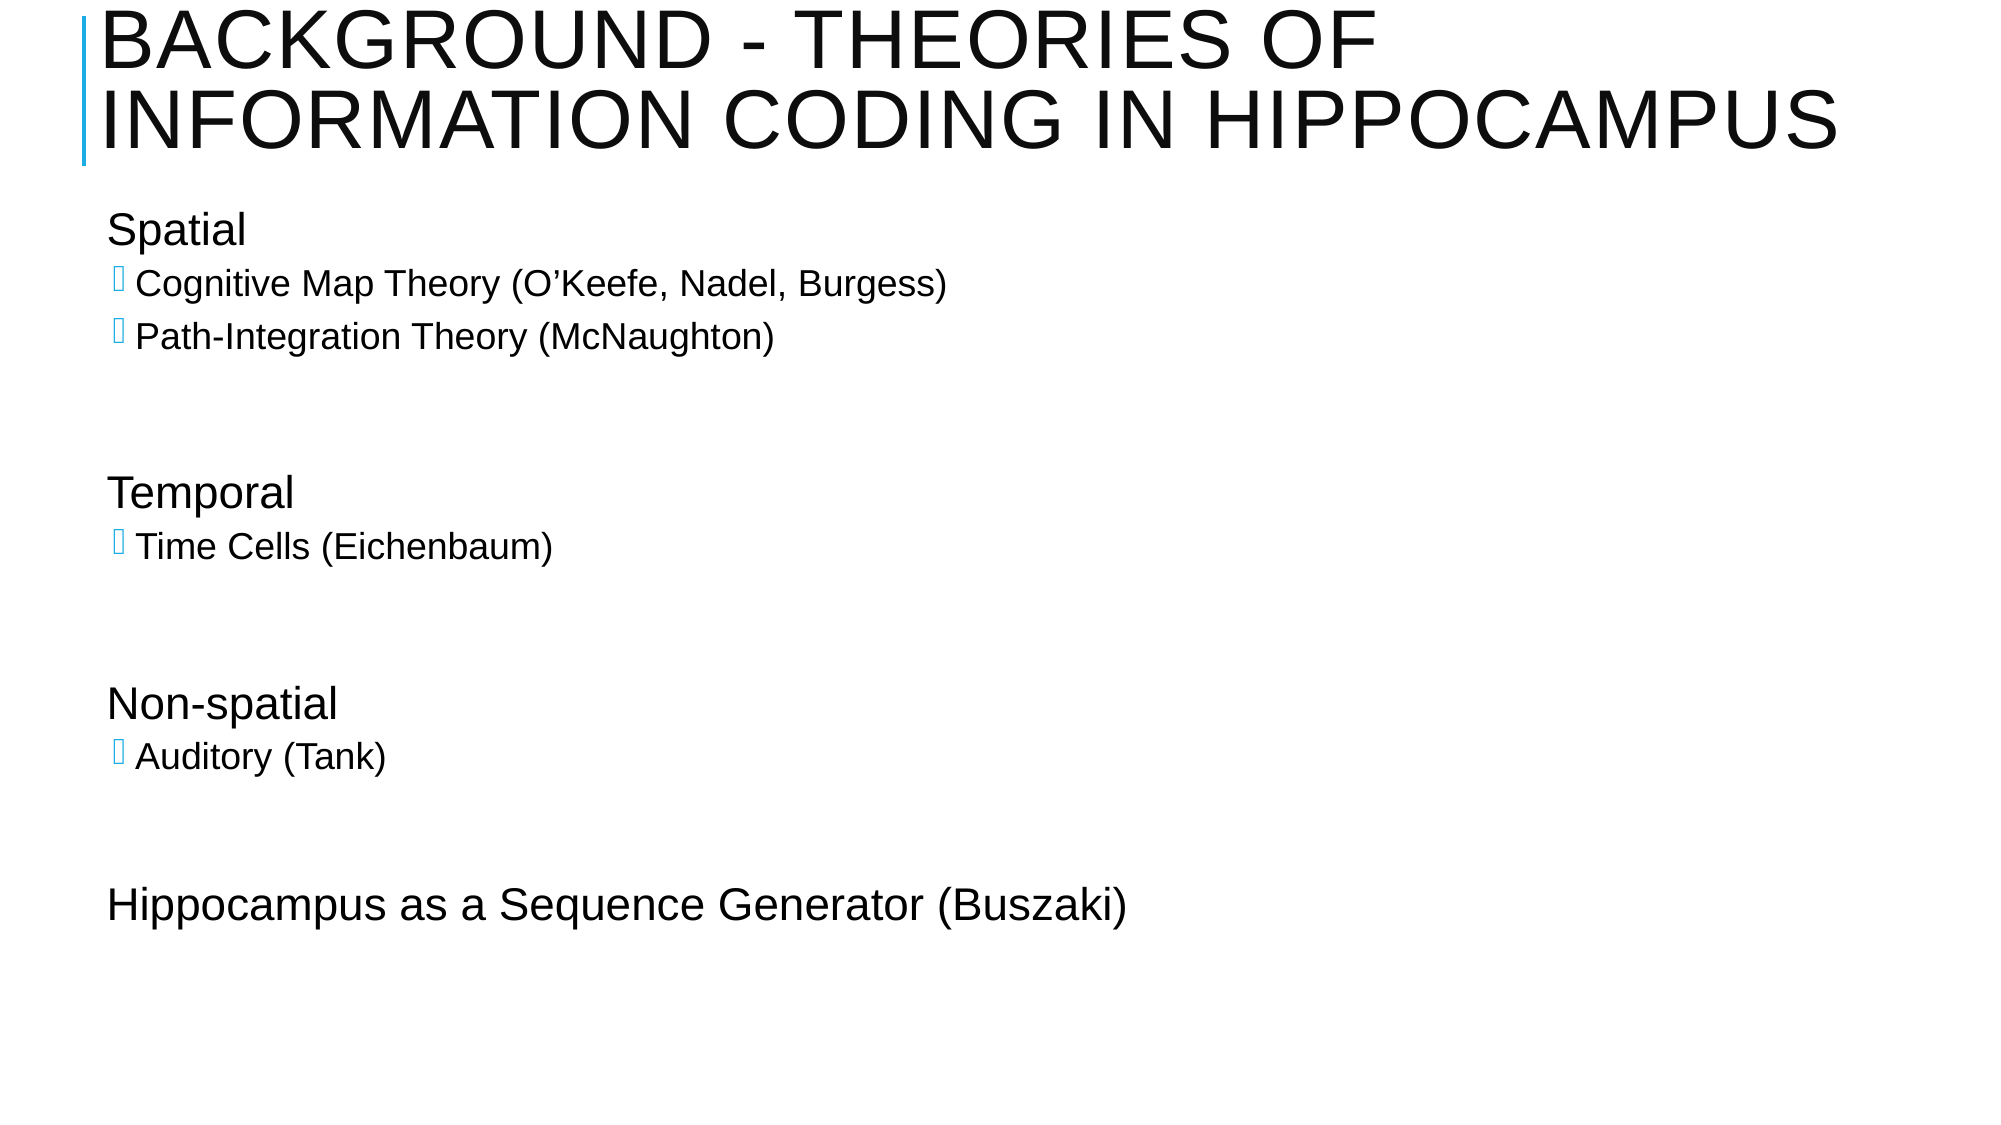

# Background - Theories of information coding in hippocampus
Spatial
Cognitive Map Theory (O’Keefe, Nadel, Burgess)
Path-Integration Theory (McNaughton)

Temporal
Time Cells (Eichenbaum)

Non-spatial
Auditory (Tank)

Hippocampus as a Sequence Generator (Buszaki)